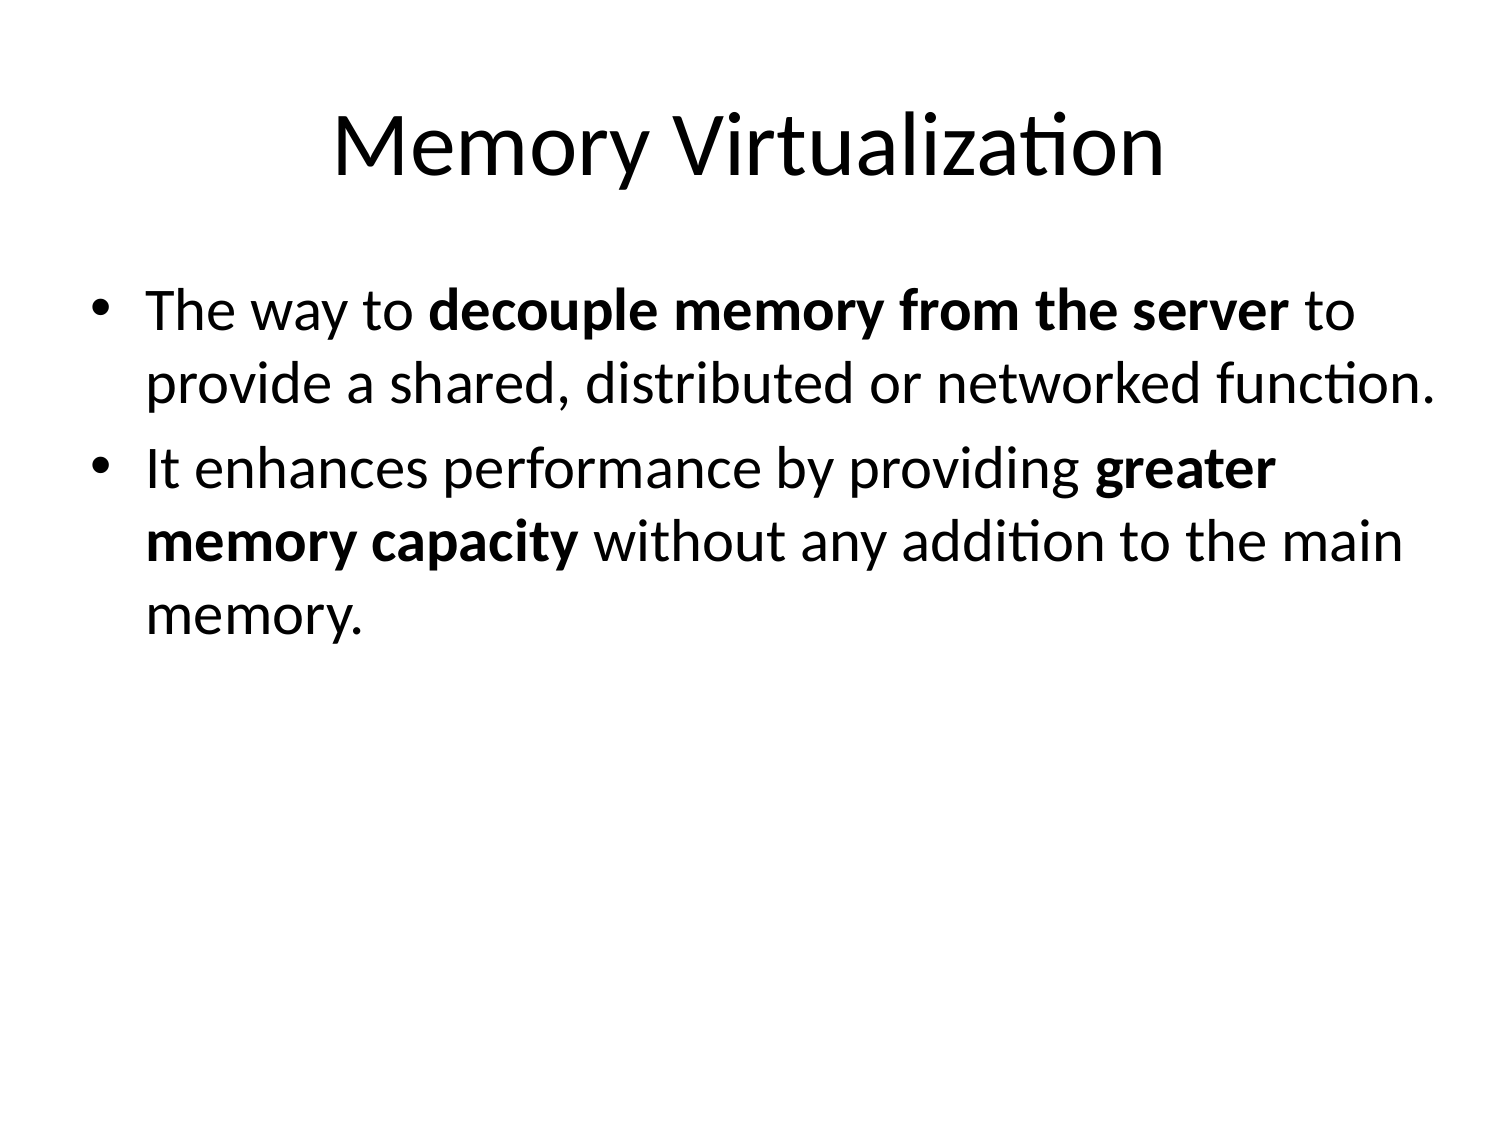

# Memory Virtualization
The way to decouple memory from the server to provide a shared, distributed or networked function.
It enhances performance by providing greater memory capacity without any addition to the main memory.